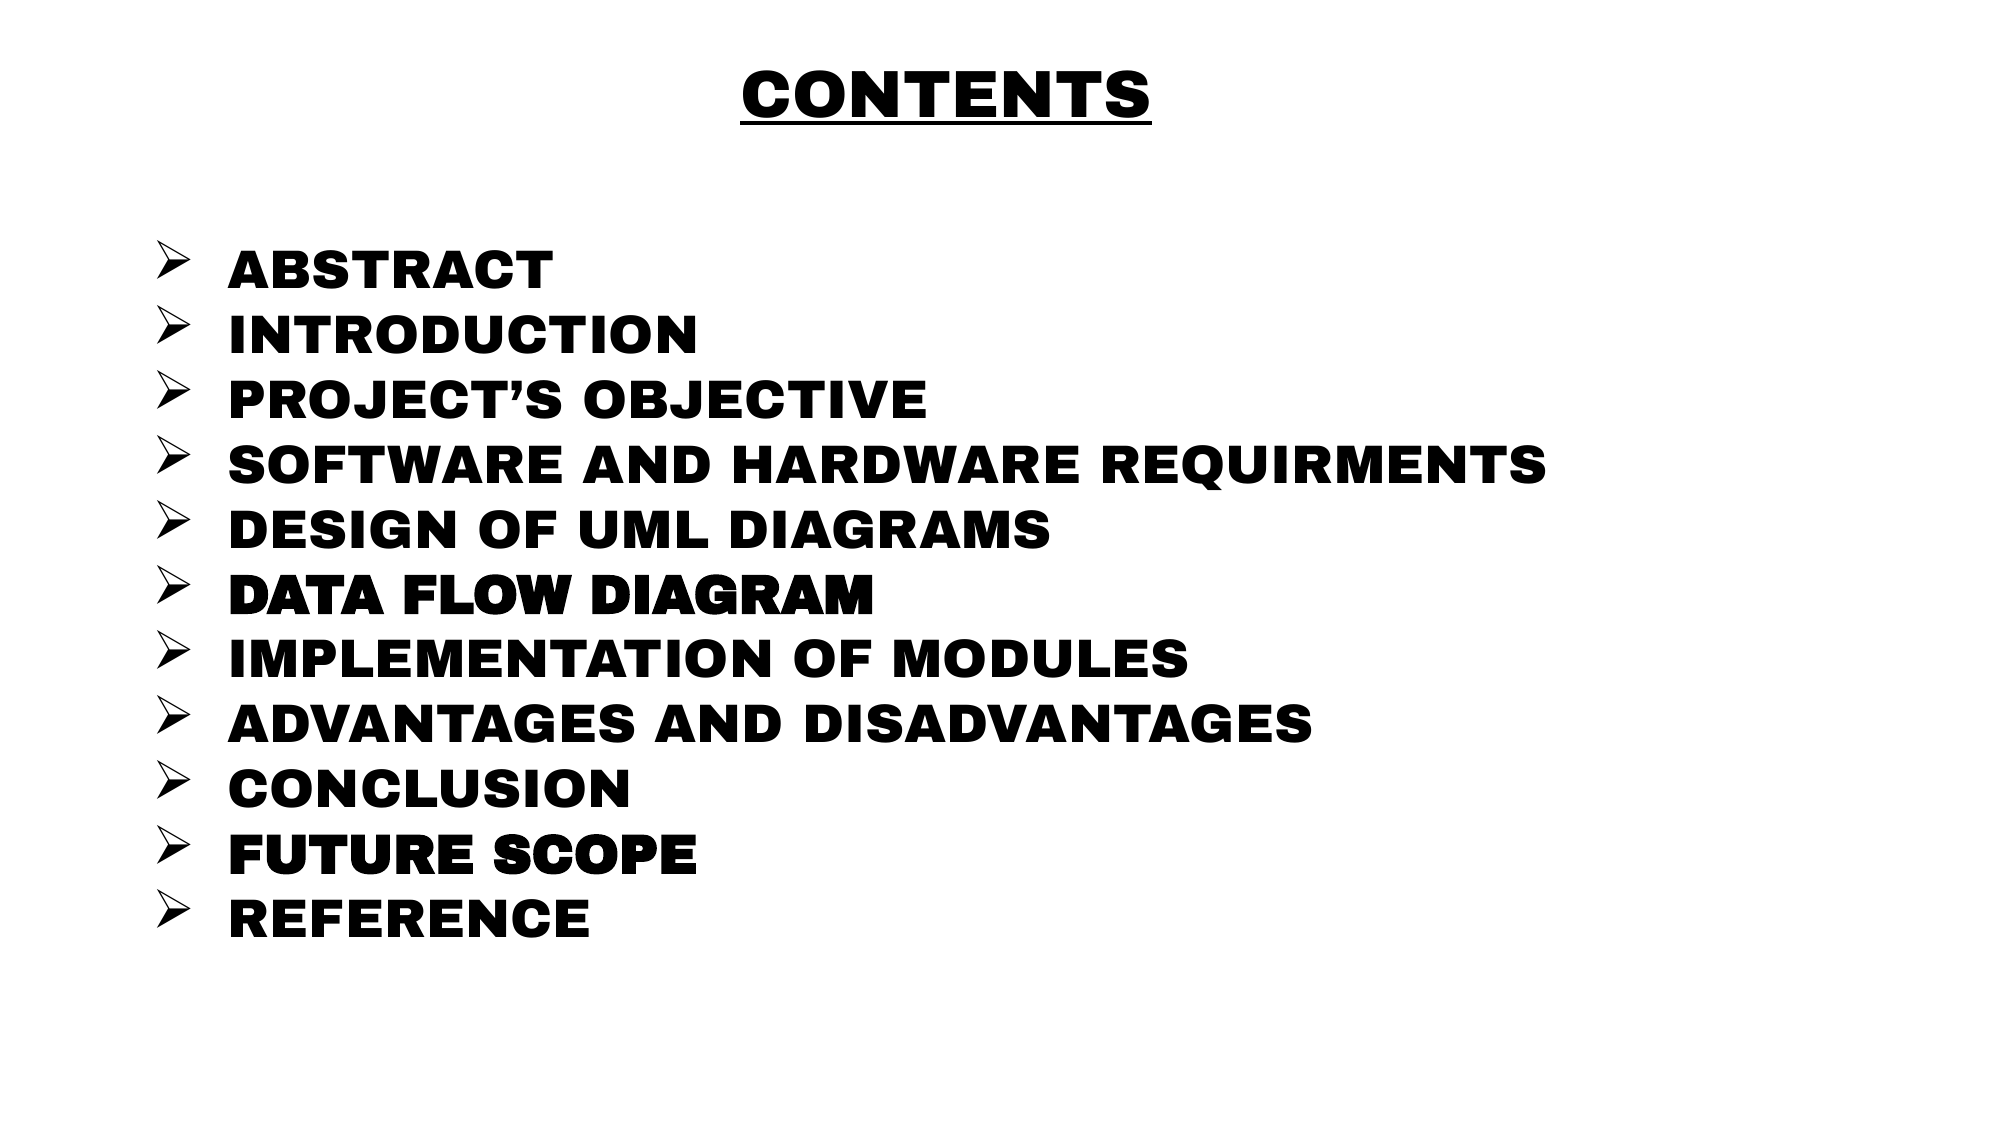

CONTENTS
ABSTRACT
INTRODUCTION
PROJECT’S OBJECTIVE
SOFTWARE AND HARDWARE REQUIRMENTS
DESIGN OF UML DIAGRAMS
DATA FLOW DIAGRAM
IMPLEMENTATION OF MODULES
ADVANTAGES AND DISADVANTAGES
CONCLUSION
FUTURE SCOPE
REFERENCE